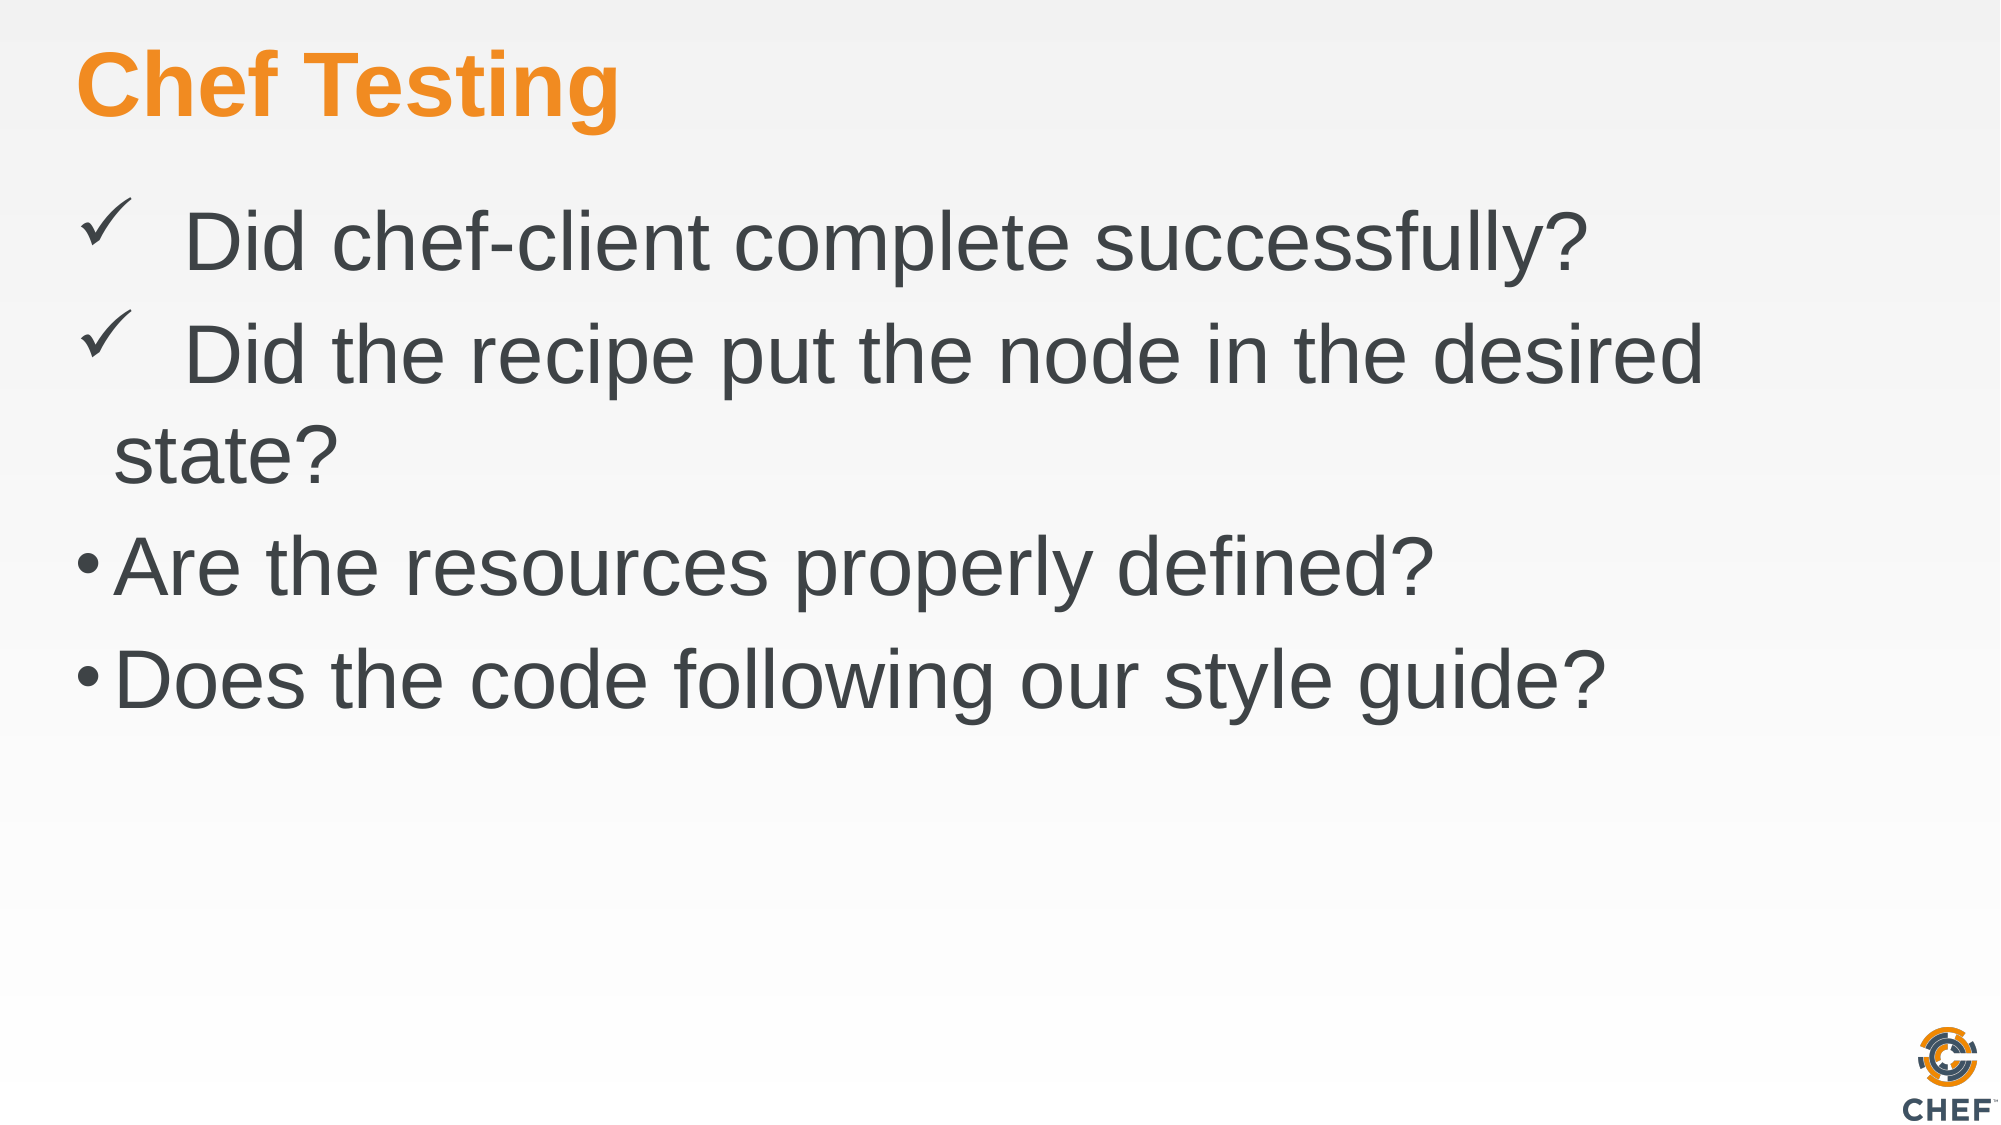

# Chef Testing
  Did chef-client complete successfully?
  Did the recipe put the node in the desired state?
Are the resources properly defined?
Does the code following our style guide?